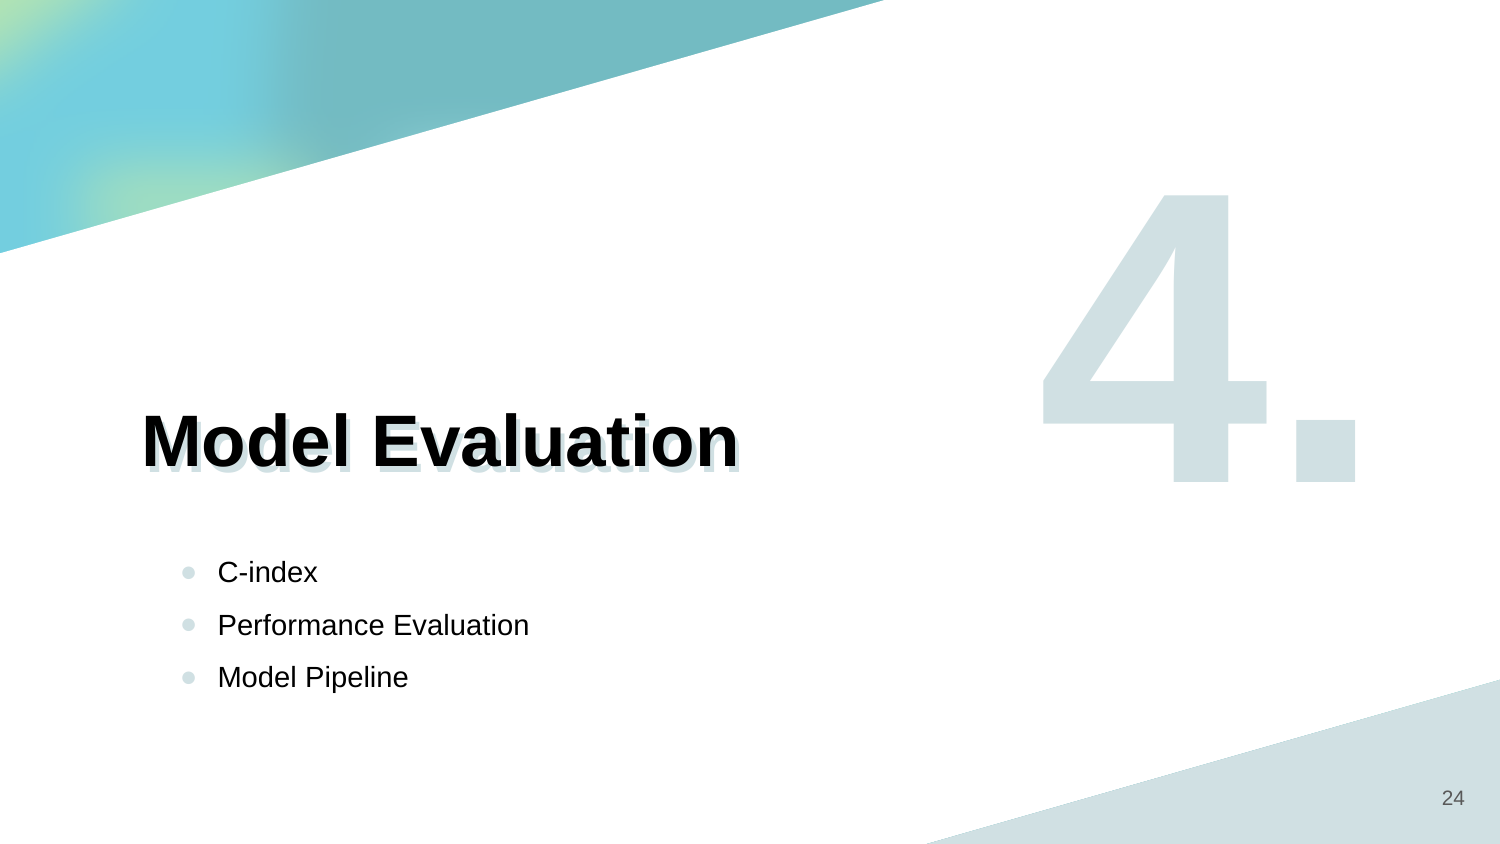

4.
Model Evaluation
# Model Evaluation
Competition Objective
Survival Analysis
Model Pipeline
C-index
Performance Evaluation
Model Pipeline
24